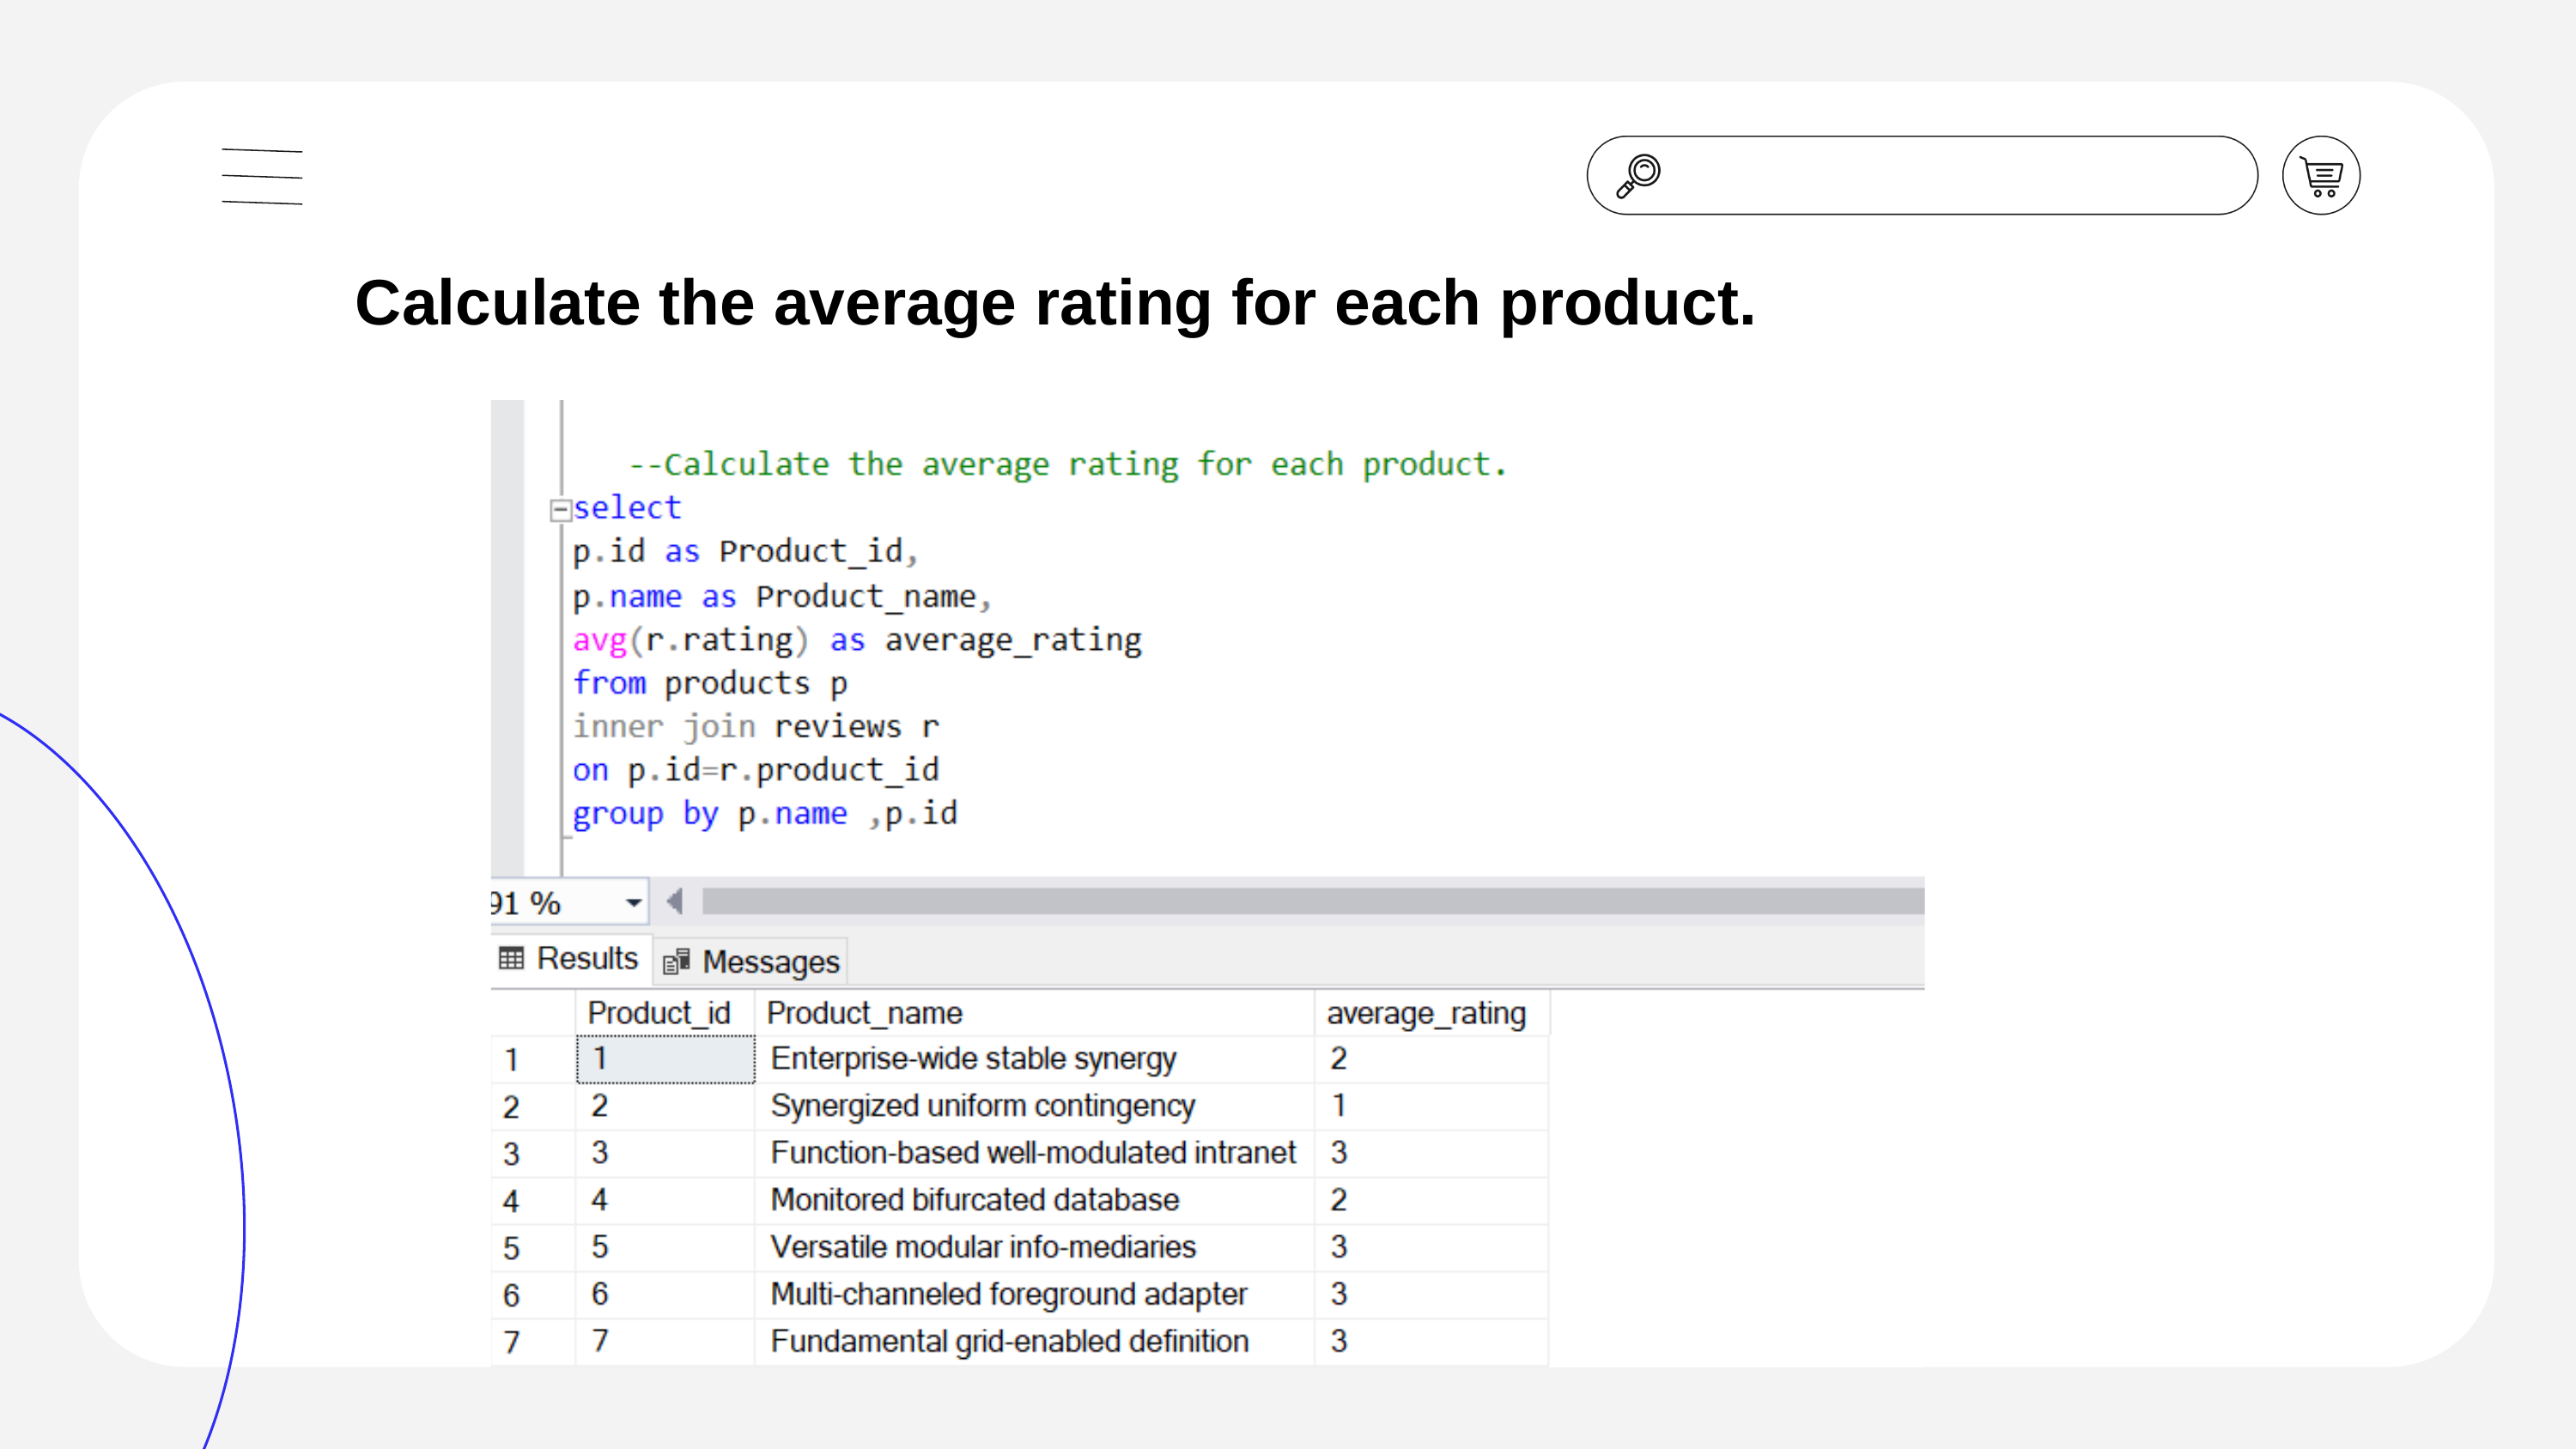

Calculate the average rating for each product.